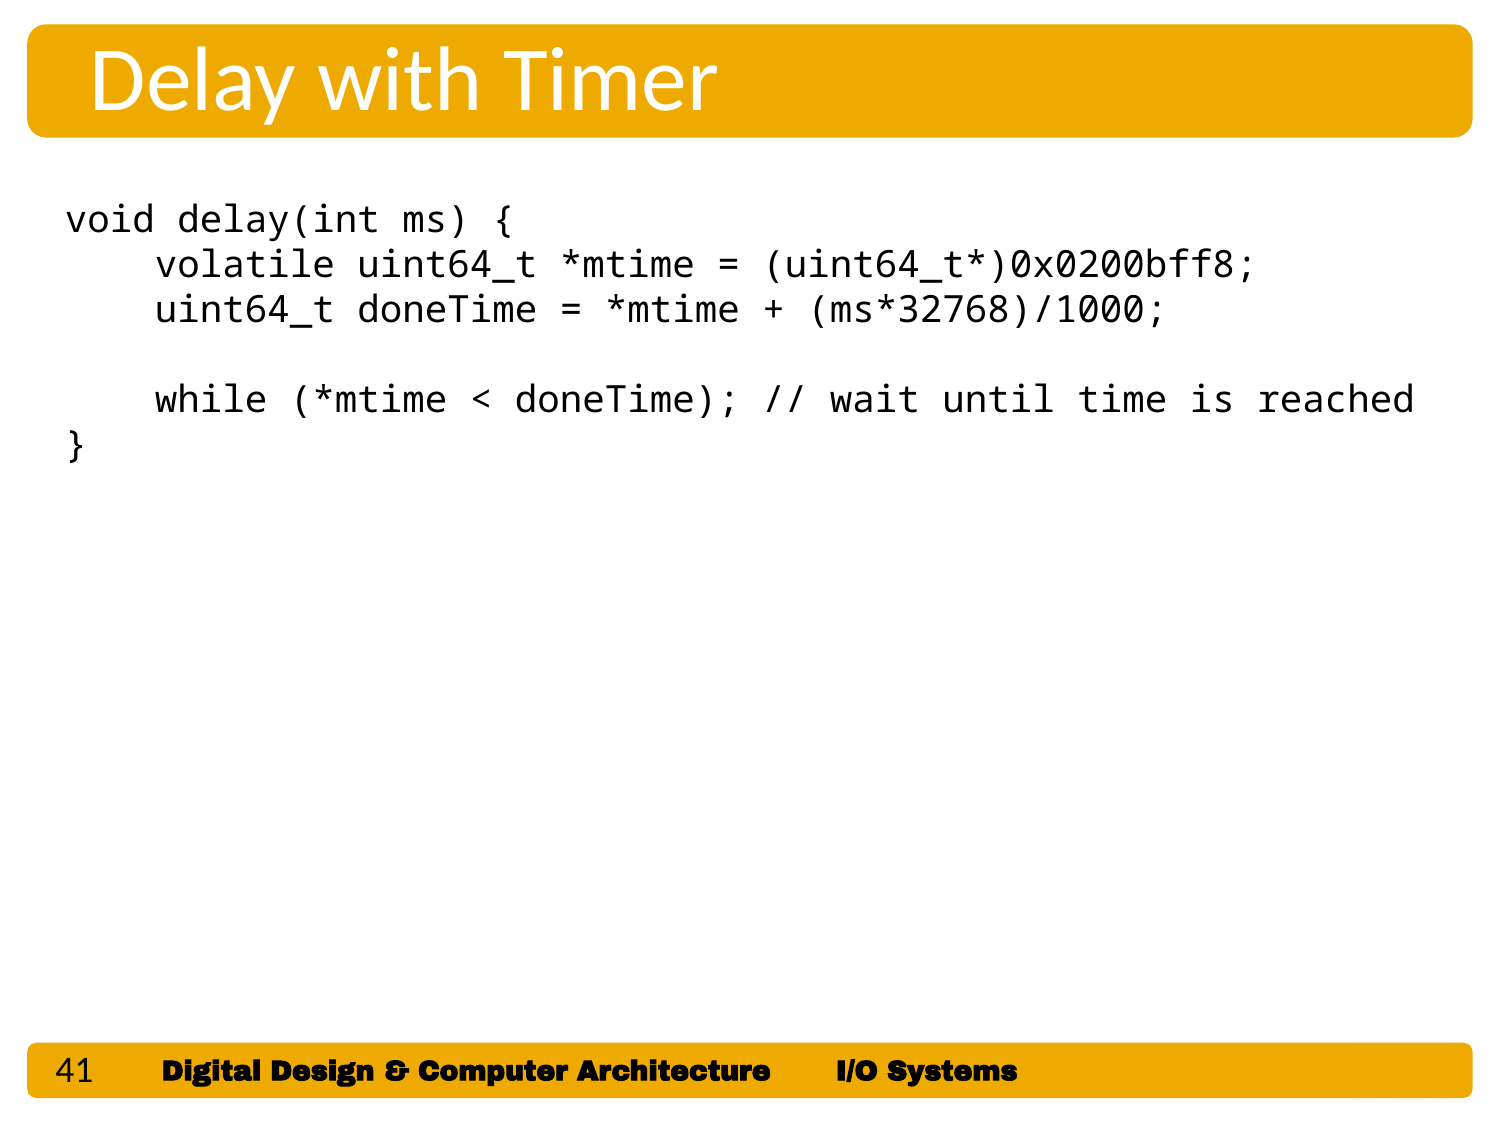

Delay with Timer
void delay(int ms) {
    volatile uint64_t *mtime = (uint64_t*)0x0200bff8;
    uint64_t doneTime = *mtime + (ms*32768)/1000;

    while (*mtime < doneTime); // wait until time is reached
}

41